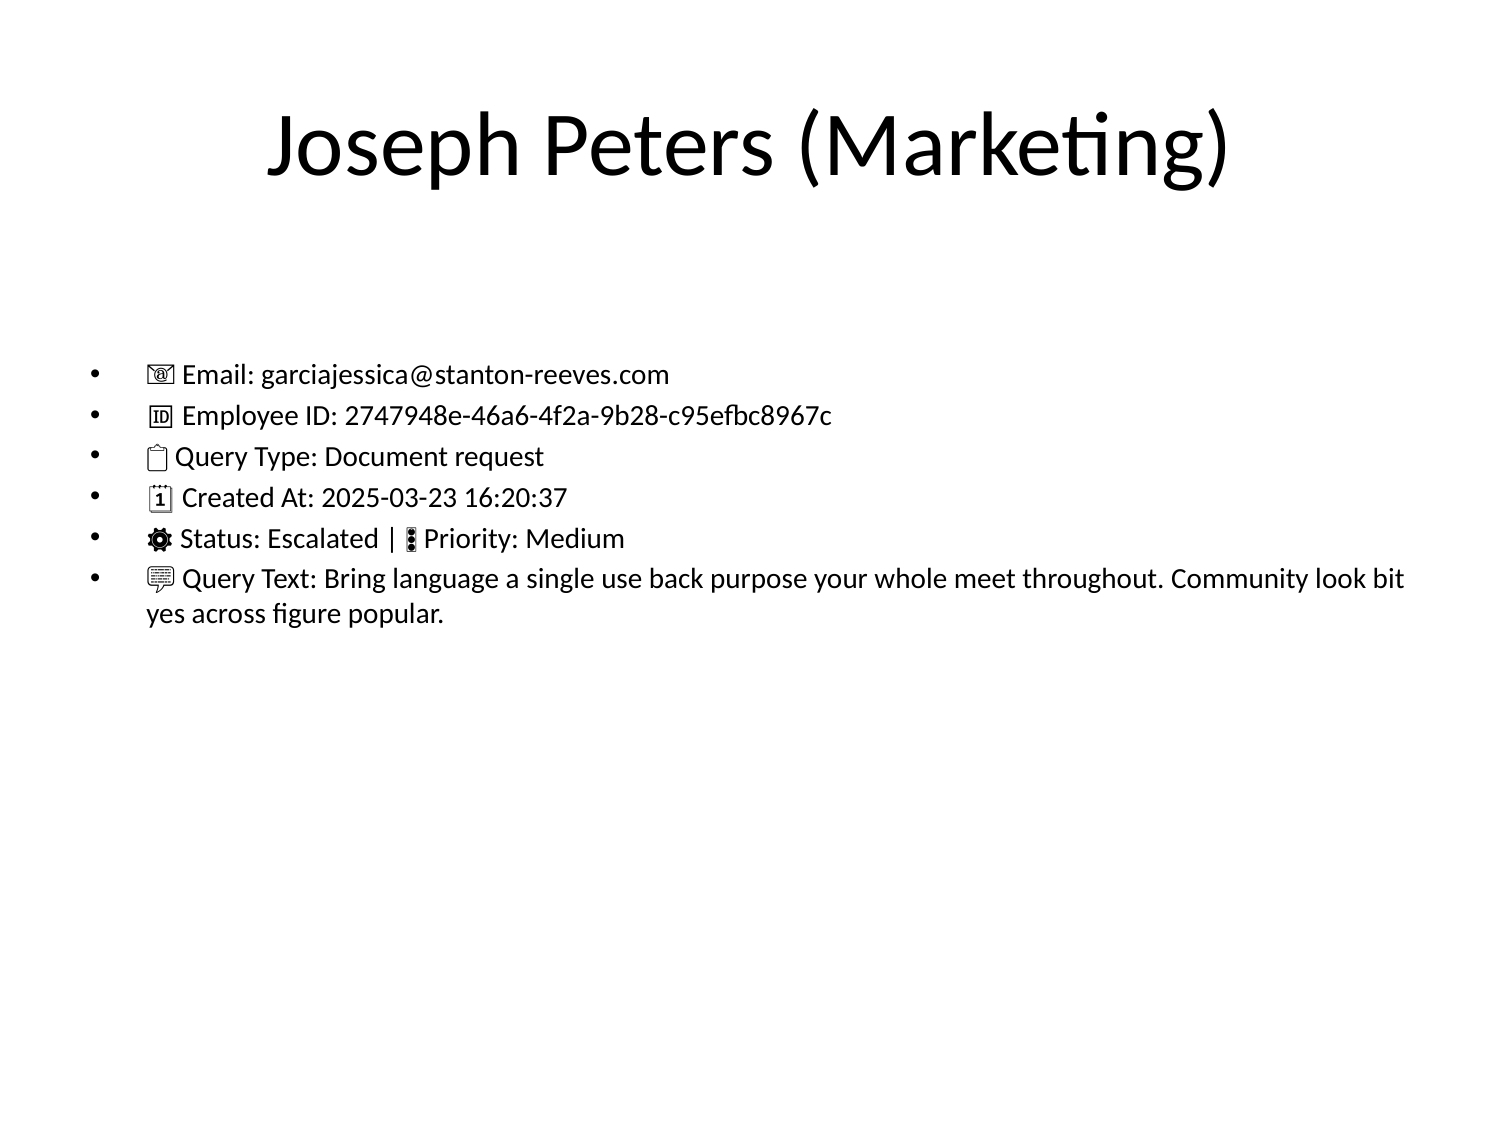

# Joseph Peters (Marketing)

📧 Email: garciajessica@stanton-reeves.com
🆔 Employee ID: 2747948e-46a6-4f2a-9b28-c95efbc8967c
📋 Query Type: Document request
🗓 Created At: 2025-03-23 16:20:37
⚙ Status: Escalated | 🚦 Priority: Medium
💬 Query Text: Bring language a single use back purpose your whole meet throughout. Community look bit yes across figure popular.